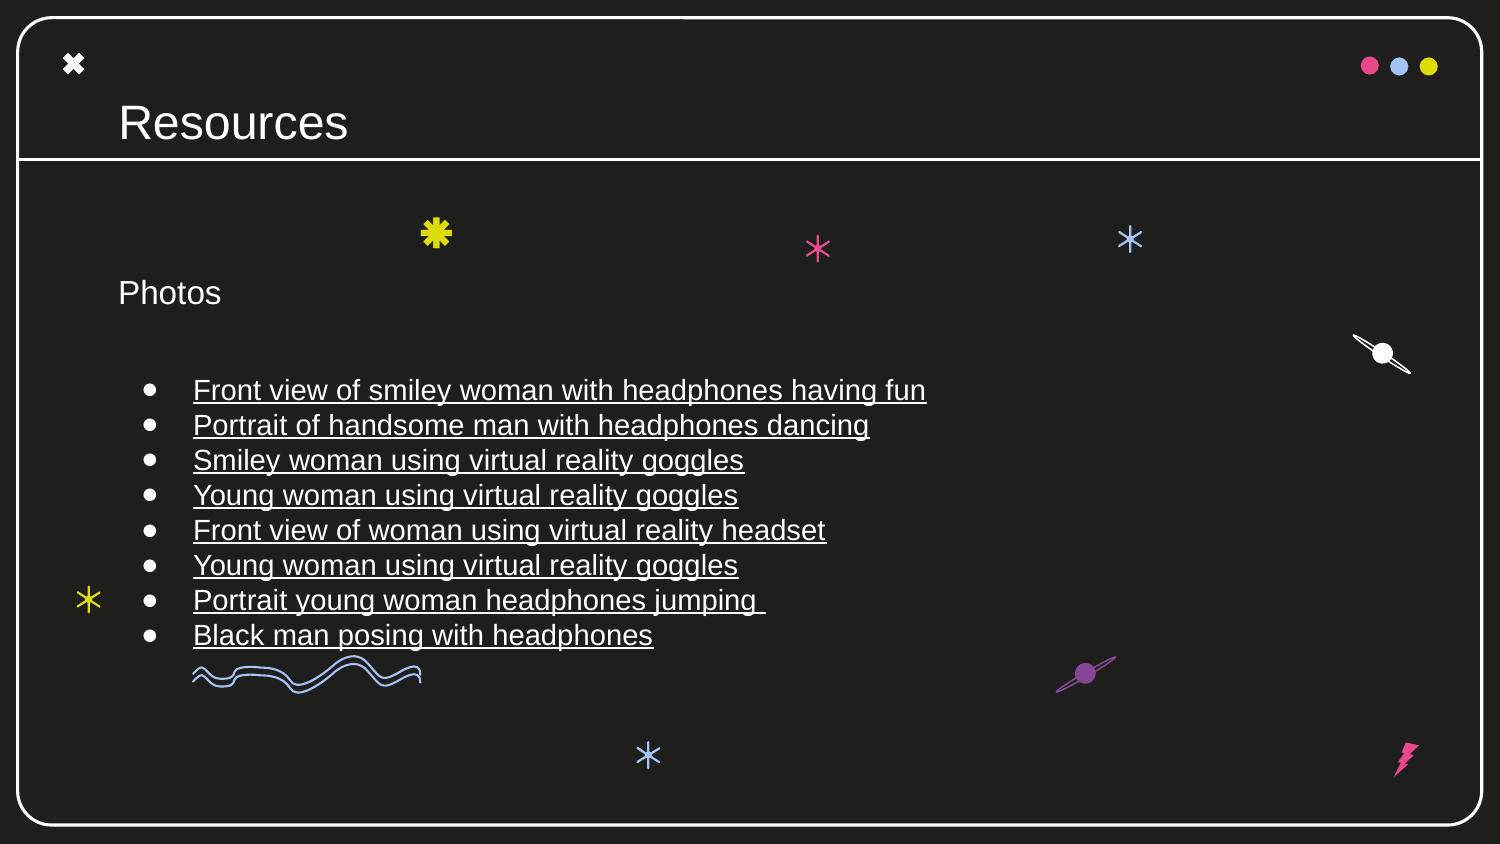

# Resources

Photos

Front view of smiley woman with headphones having fun
Portrait of handsome man with headphones dancing
Smiley woman using virtual reality goggles
Young woman using virtual reality goggles
Front view of woman using virtual reality headset
Young woman using virtual reality goggles
Portrait young woman headphones jumping
Black man posing with headphones